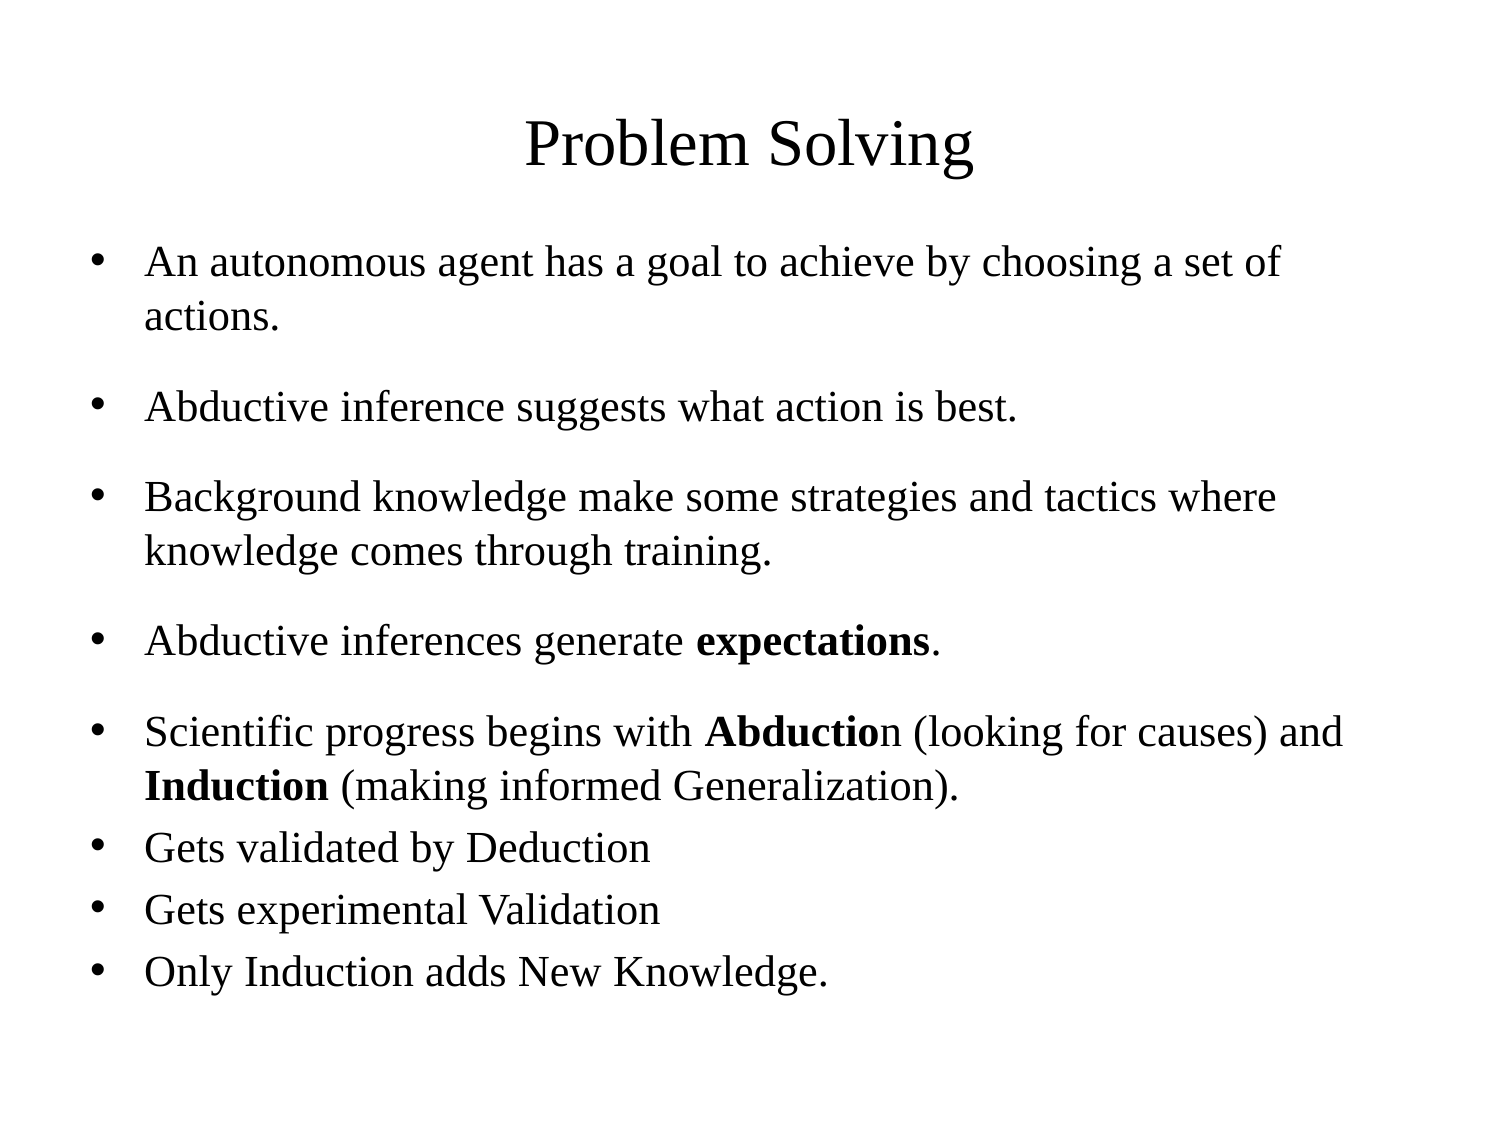

# Problem Solving
An autonomous agent has a goal to achieve by choosing a set of actions.

Abductive inference suggests what action is best.

Background knowledge make some strategies and tactics where knowledge comes through training.

Abductive inferences generate expectations.

Scientific progress begins with Abduction (looking for causes) and Induction (making informed Generalization).
Gets validated by Deduction
Gets experimental Validation
Only Induction adds New Knowledge.